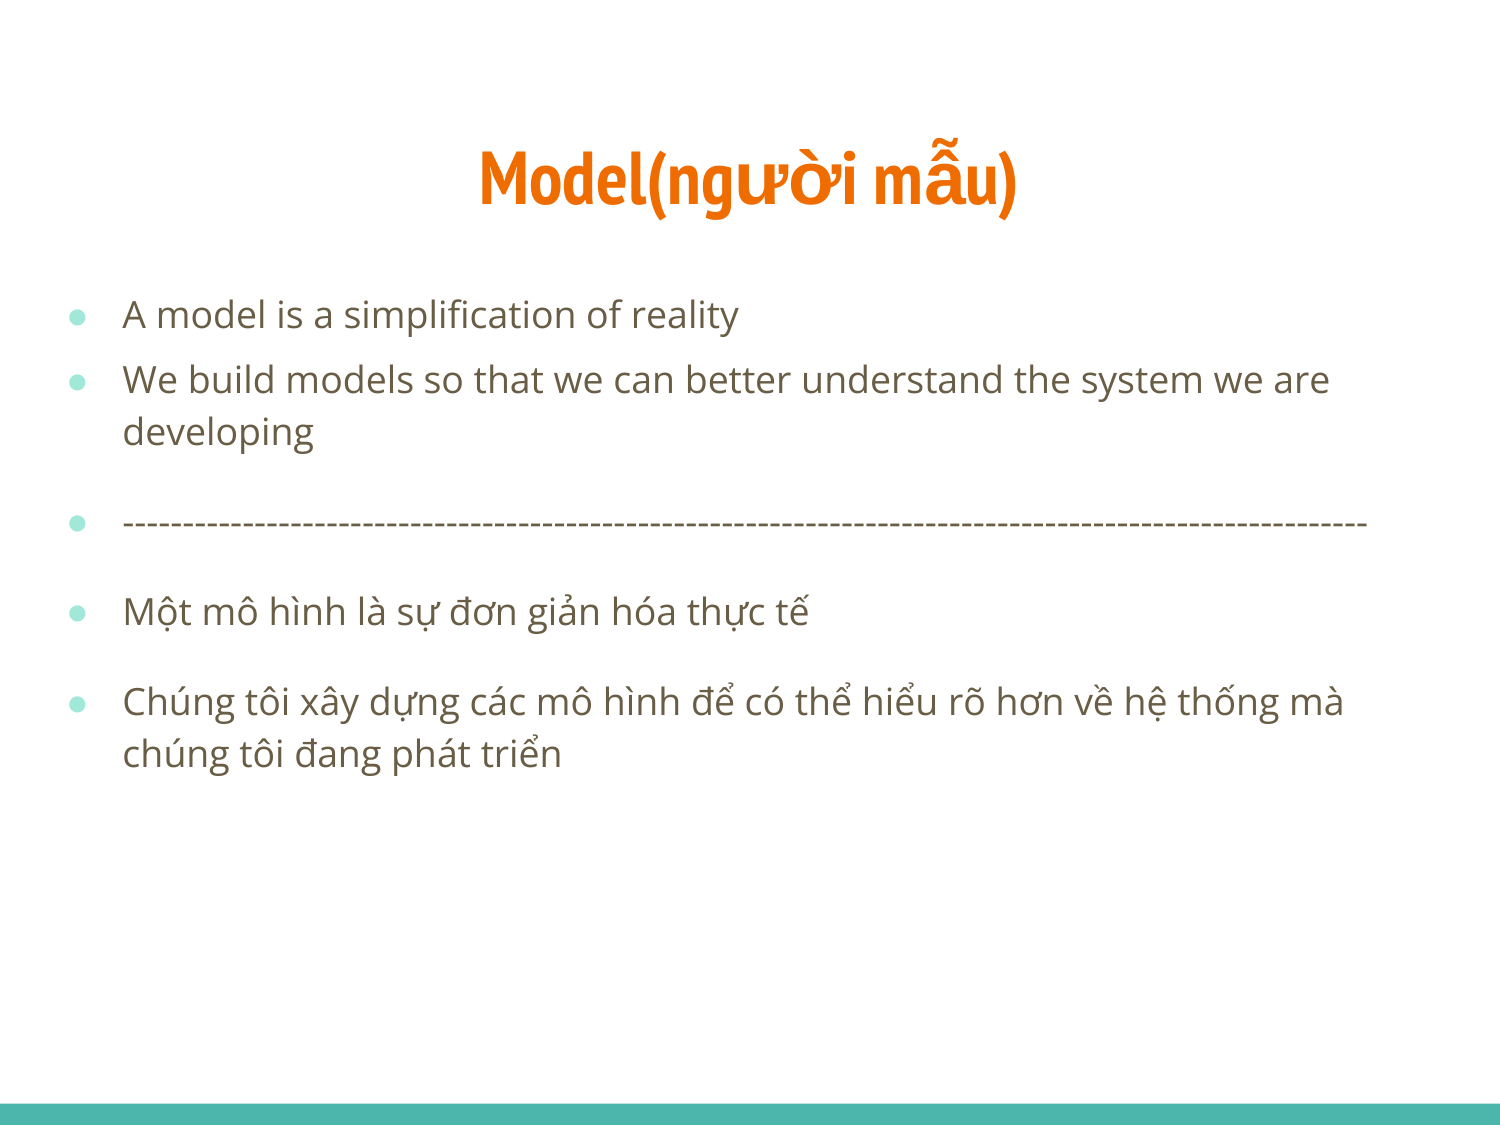

# Model(người mẫu)
A model is a simplification of reality
We build models so that we can better understand the system we are developing
--------------------------------------------------------------------------------------------------------
Một mô hình là sự đơn giản hóa thực tế
Chúng tôi xây dựng các mô hình để có thể hiểu rõ hơn về hệ thống mà chúng tôi đang phát triển